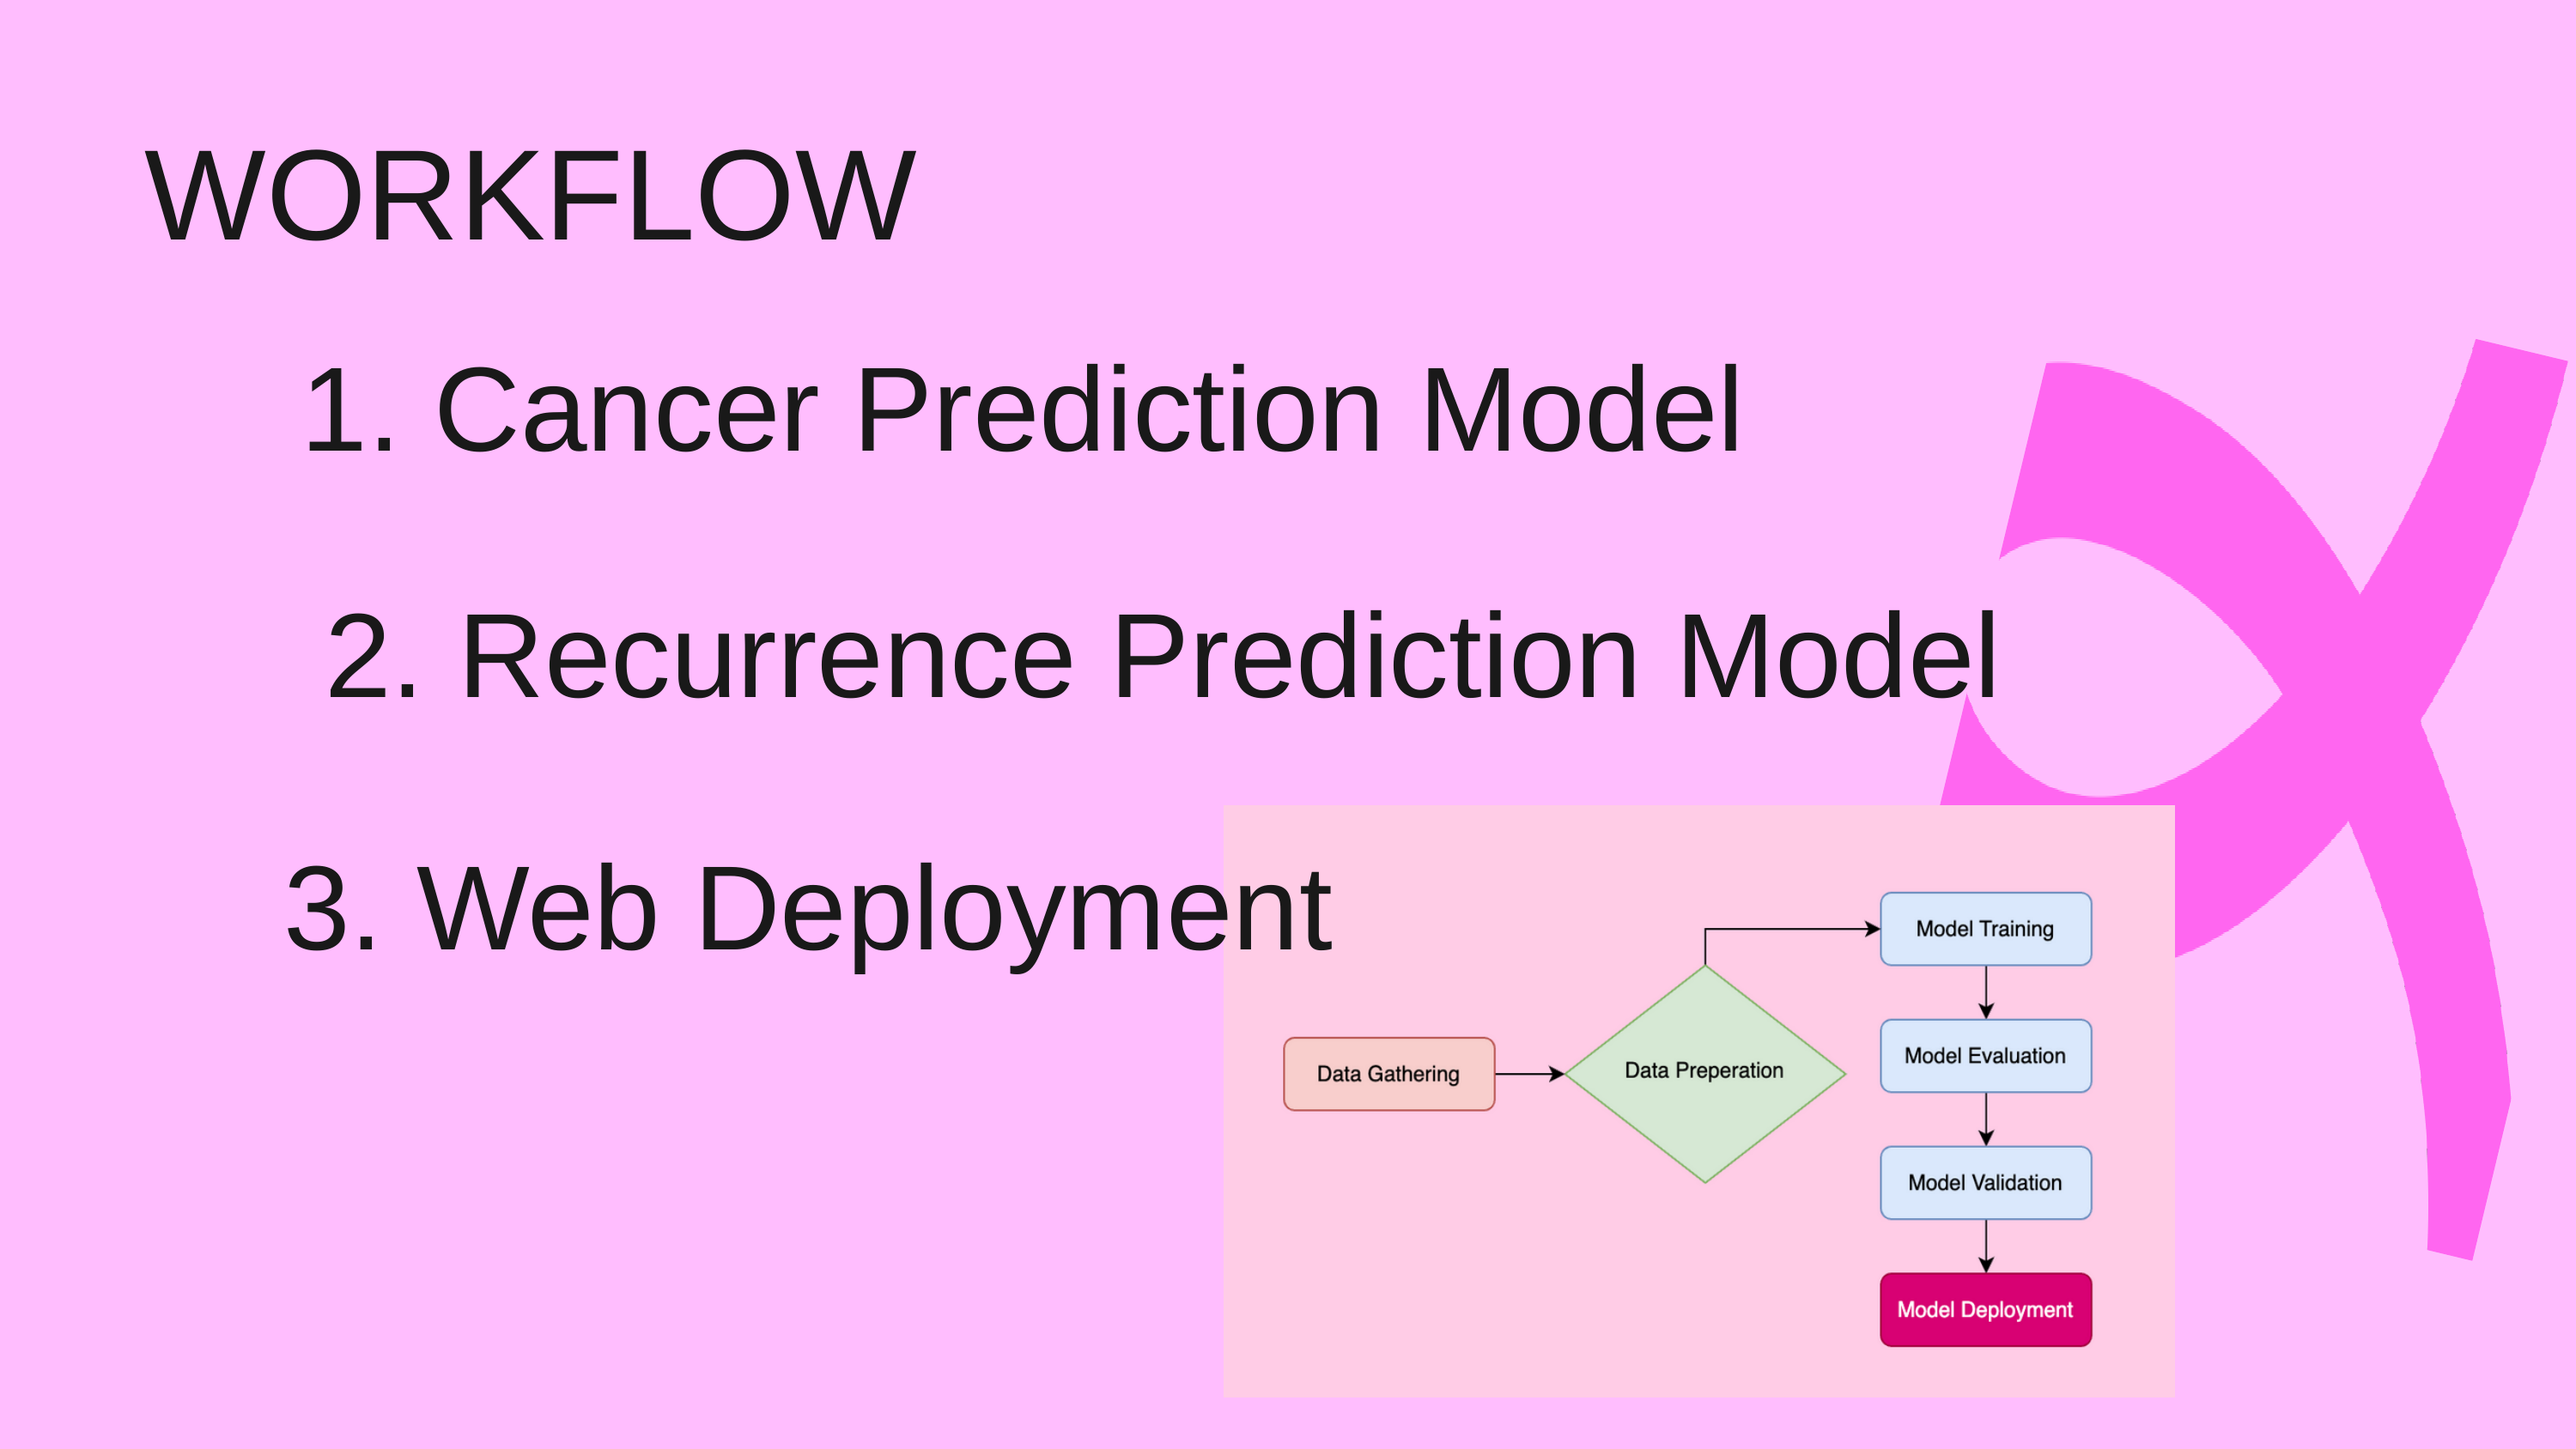

WORKFLOW
1. Cancer Prediction Model

2. Recurrence Prediction Model

3. Web Deployment